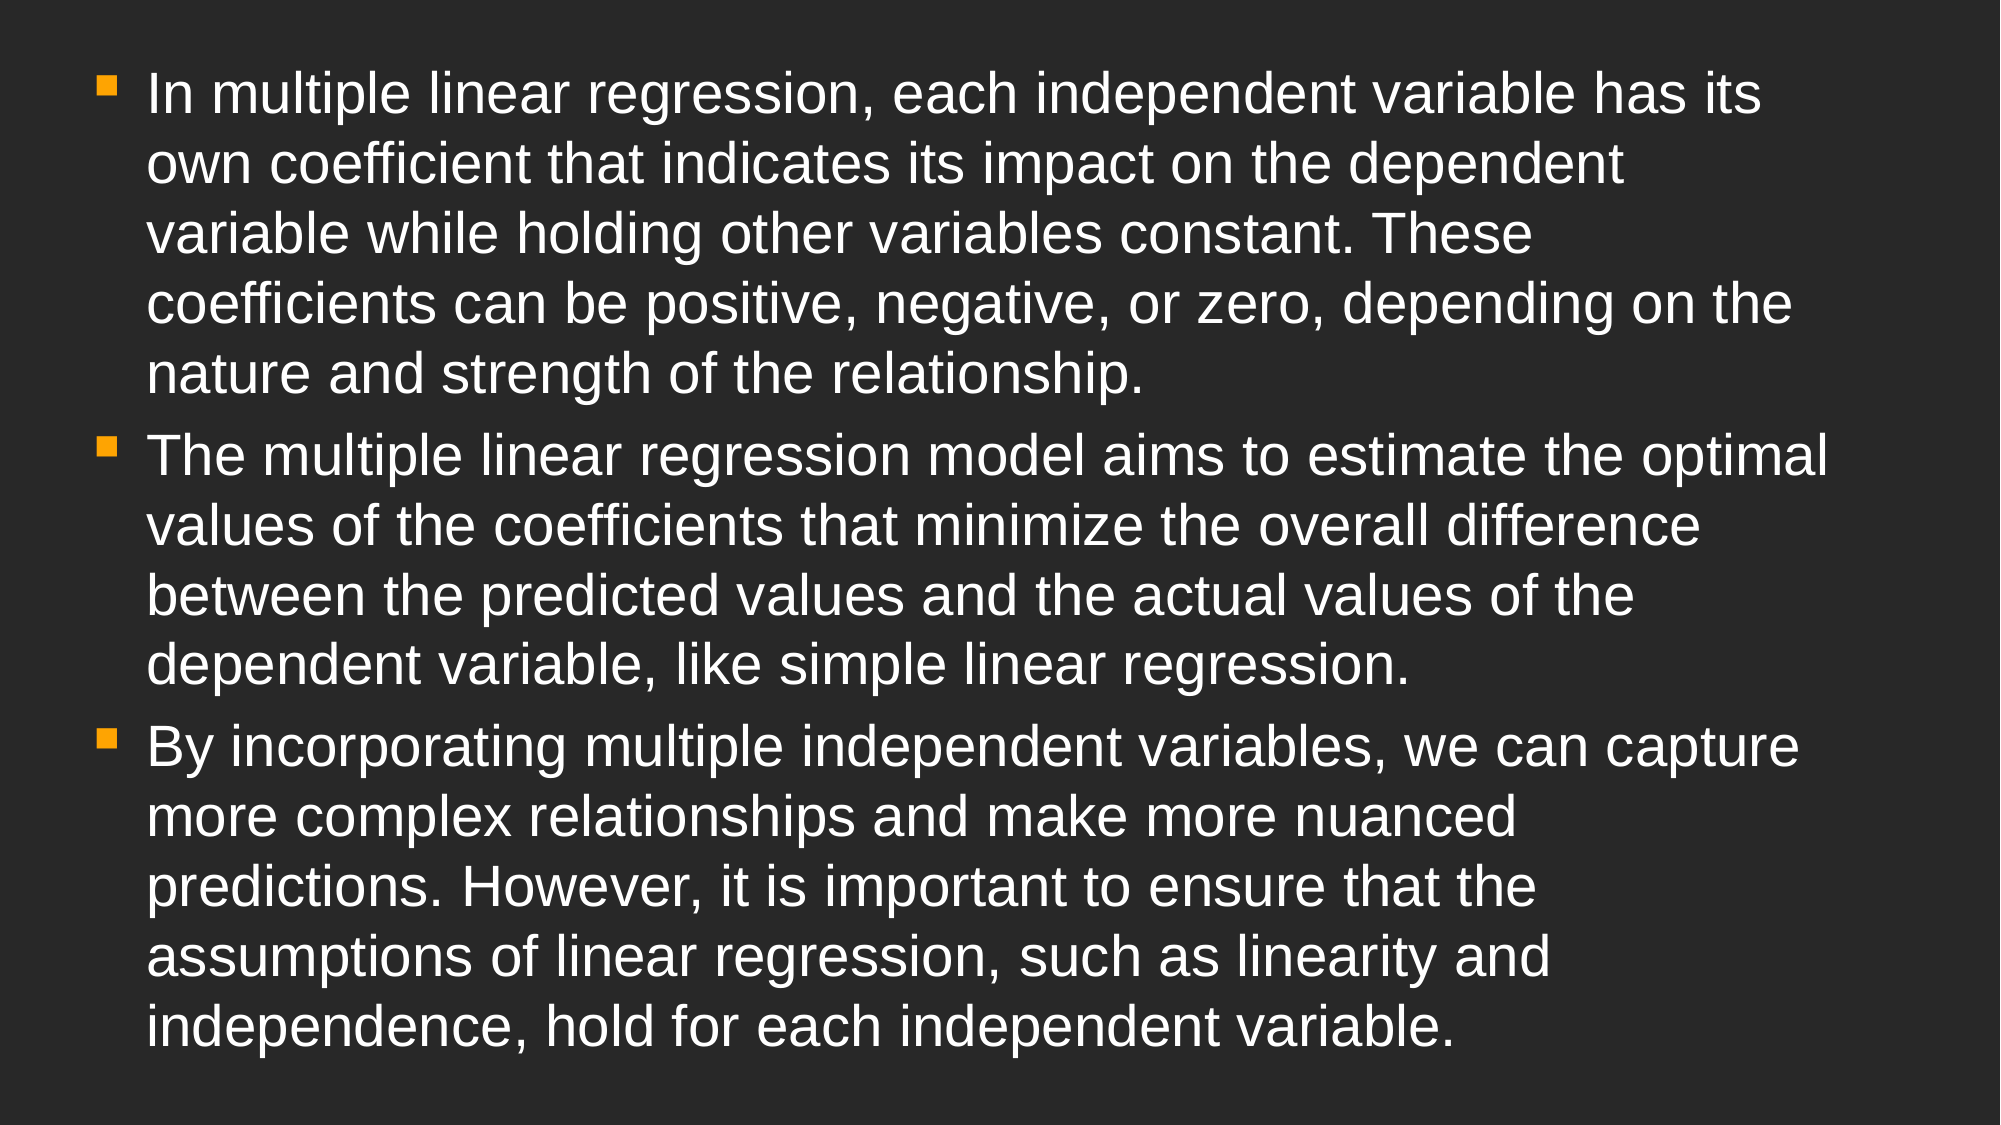

In multiple linear regression, each independent variable has its own coefficient that indicates its impact on the dependent variable while holding other variables constant. These coefficients can be positive, negative, or zero, depending on the nature and strength of the relationship.
The multiple linear regression model aims to estimate the optimal values of the coefficients that minimize the overall difference between the predicted values and the actual values of the dependent variable, like simple linear regression.
By incorporating multiple independent variables, we can capture more complex relationships and make more nuanced predictions. However, it is important to ensure that the assumptions of linear regression, such as linearity and independence, hold for each independent variable.